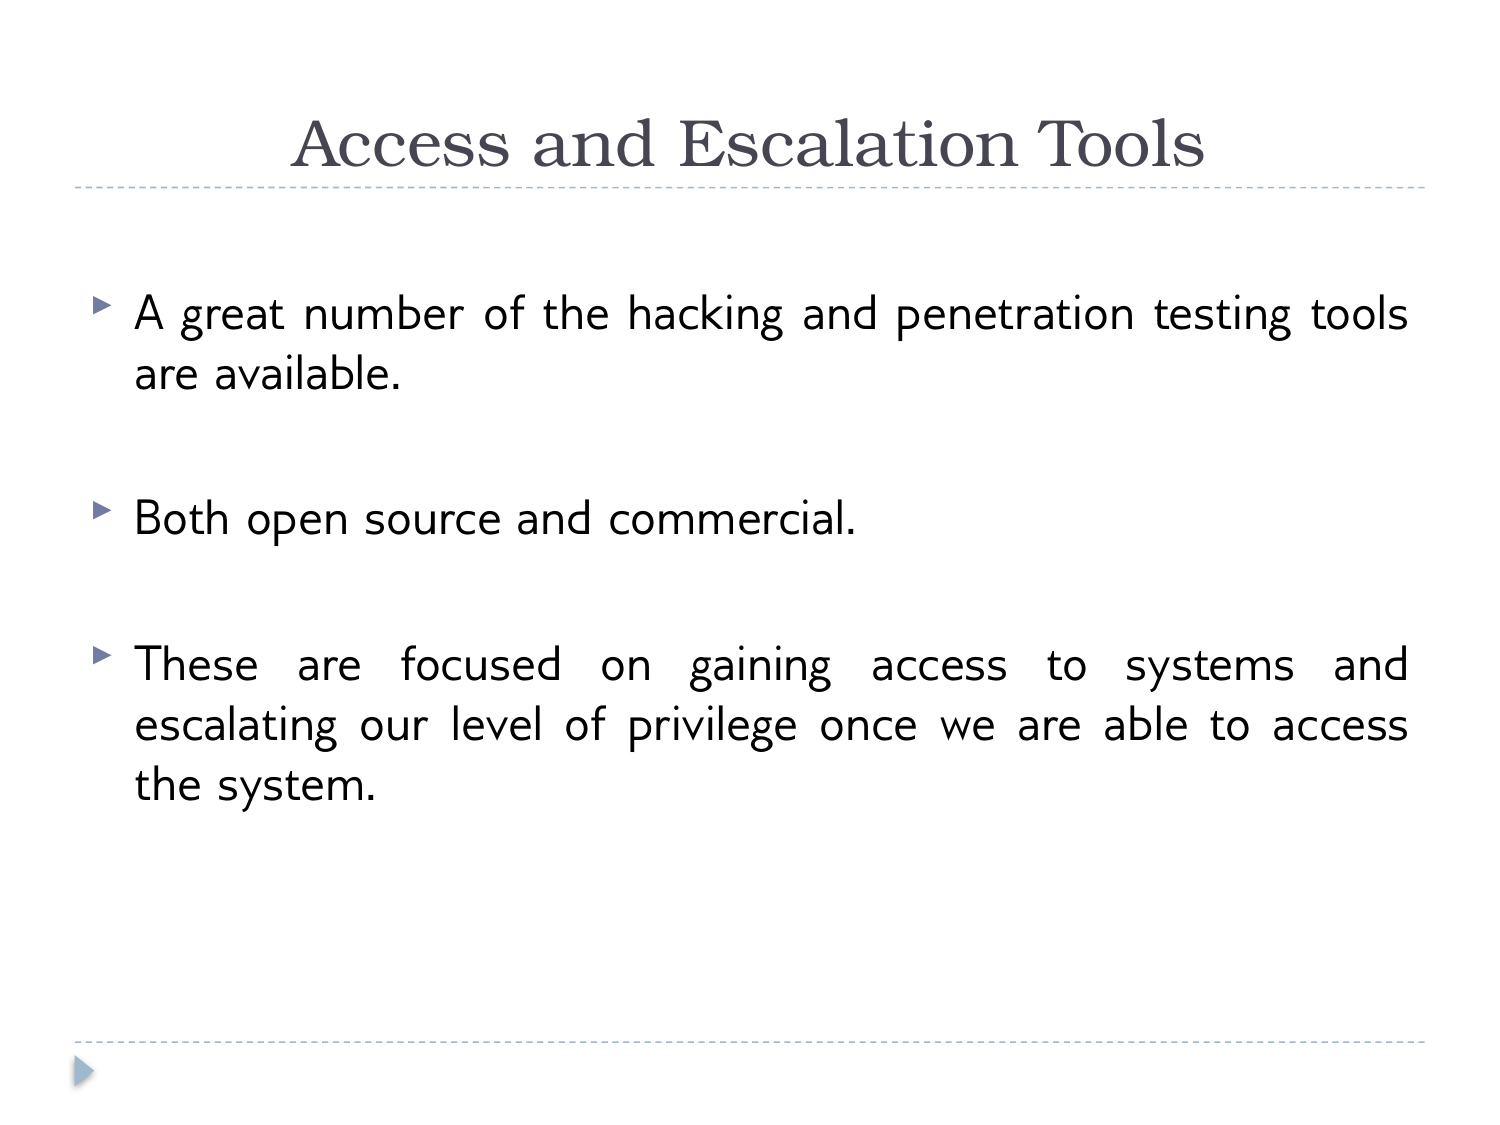

# Access and Escalation Tools

A great number of the hacking and penetration testing tools are available.

Both open source and commercial.

These are focused on gaining access to systems and escalating our level of privilege once we are able to access the system.